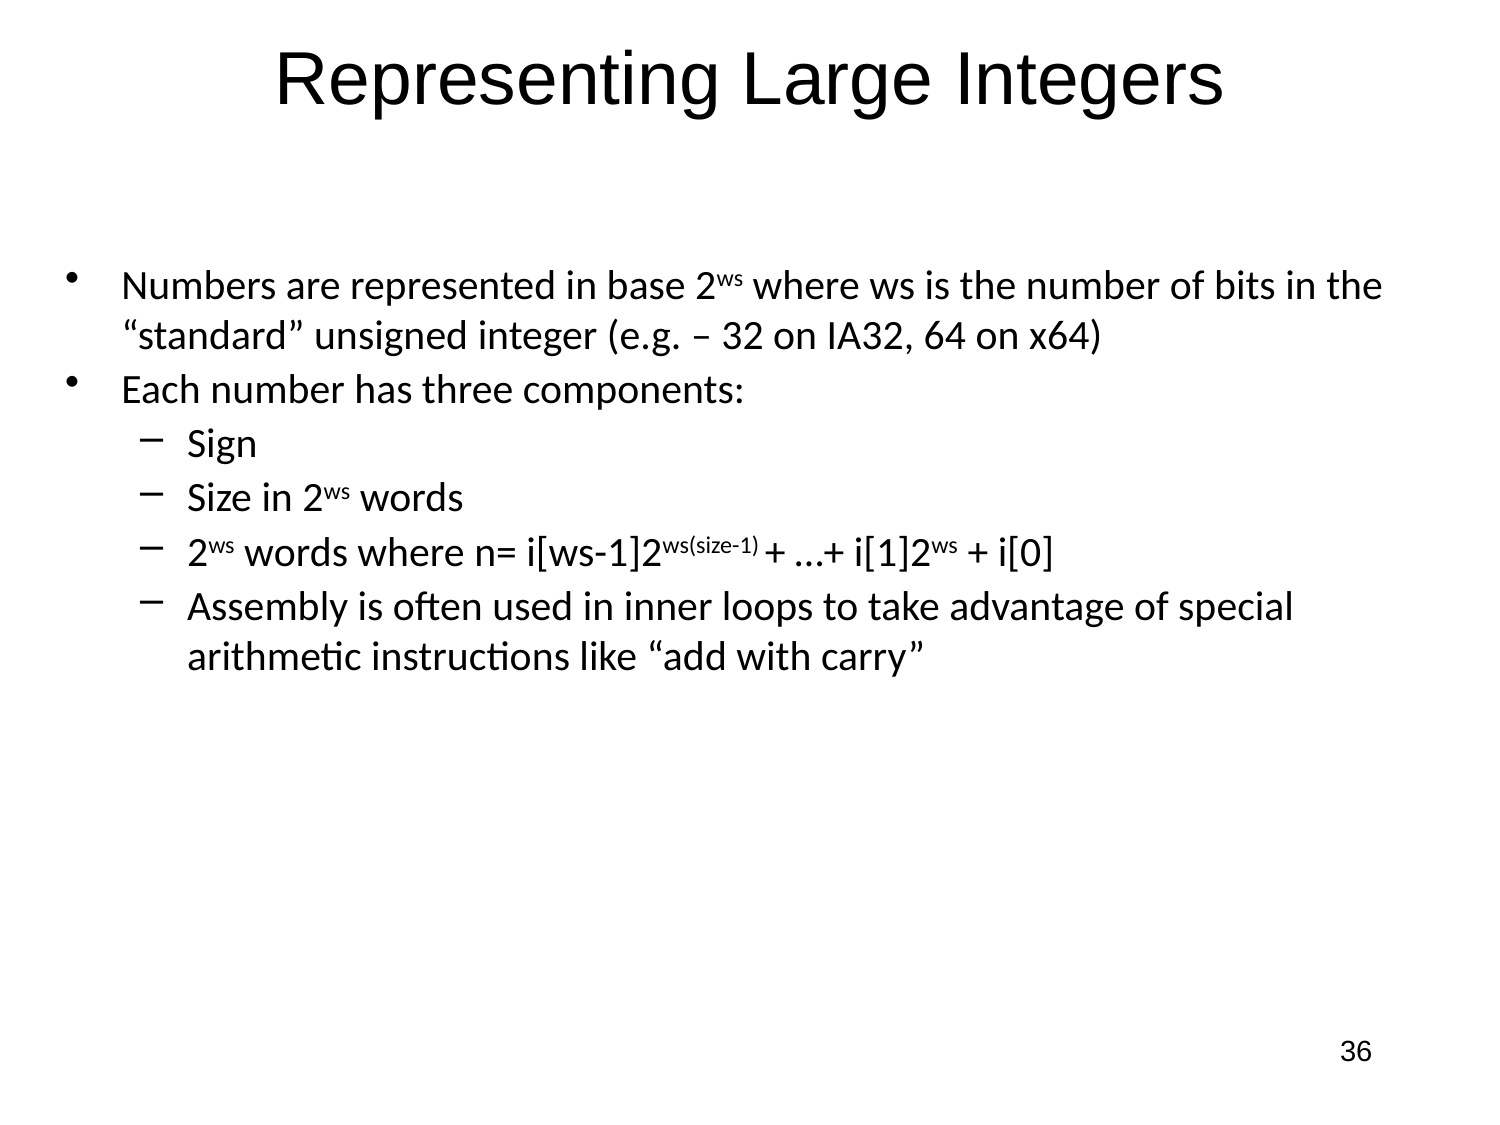

# Representing Large Integers
Numbers are represented in base 2ws where ws is the number of bits in the “standard” unsigned integer (e.g. – 32 on IA32, 64 on x64)
Each number has three components:
Sign
Size in 2ws words
2ws words where n= i[ws-1]2ws(size-1) + …+ i[1]2ws + i[0]
Assembly is often used in inner loops to take advantage of special arithmetic instructions like “add with carry”

36